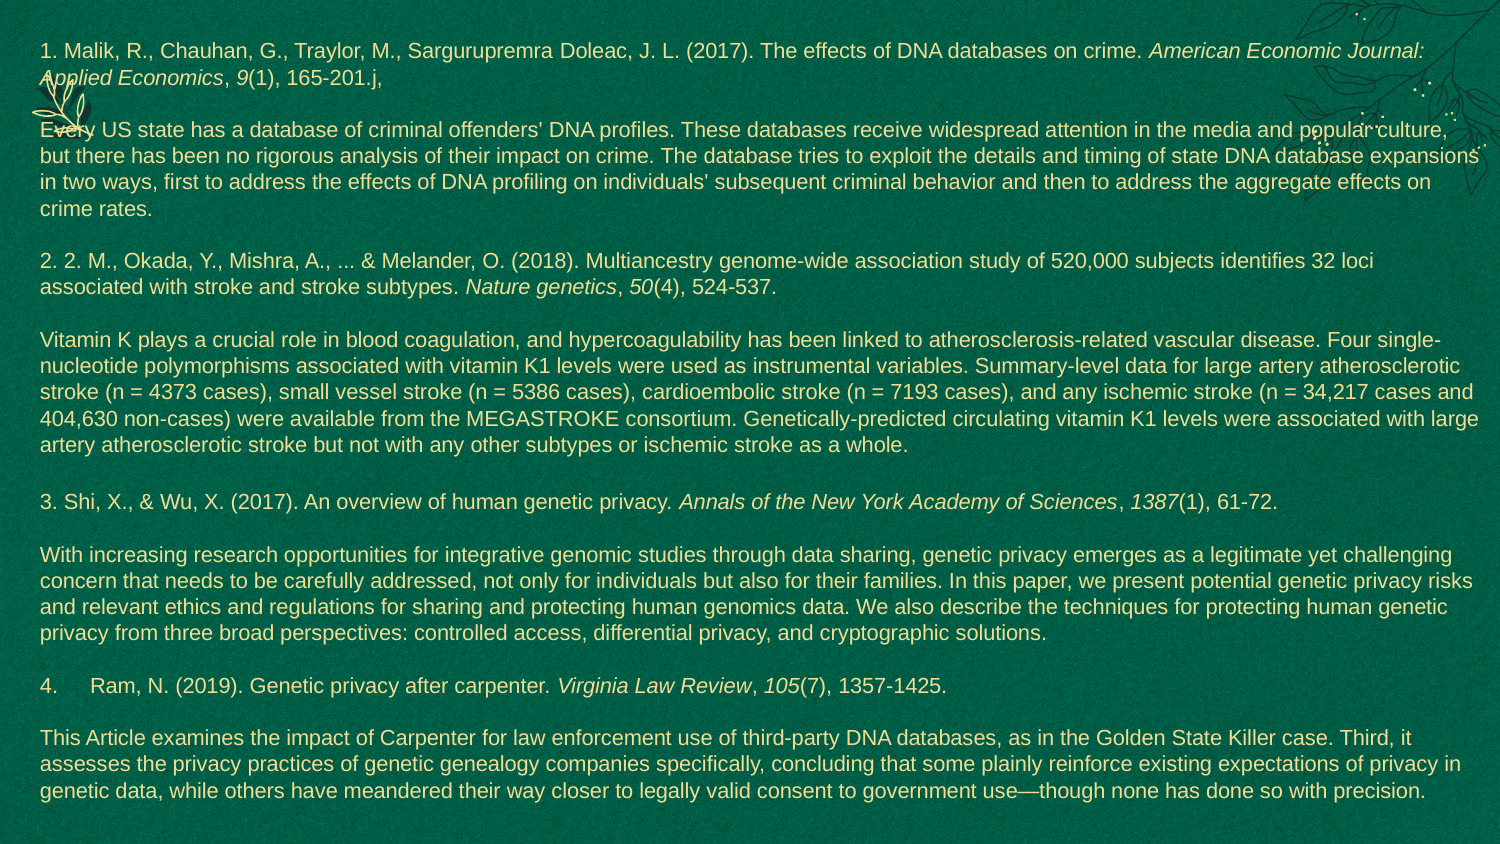

1. Malik, R., Chauhan, G., Traylor, M., Sargurupremra Doleac, J. L. (2017). The effects of DNA databases on crime. American Economic Journal: Applied Economics, 9(1), 165-201.j,

Every US state has a database of criminal offenders' DNA profiles. These databases receive widespread attention in the media and popular culture, but there has been no rigorous analysis of their impact on crime. The database tries to exploit the details and timing of state DNA database expansions in two ways, first to address the effects of DNA profiling on individuals' subsequent criminal behavior and then to address the aggregate effects on crime rates.

2. 2. M., Okada, Y., Mishra, A., ... & Melander, O. (2018). Multiancestry genome-wide association study of 520,000 subjects identifies 32 loci associated with stroke and stroke subtypes. Nature genetics, 50(4), 524-537.

Vitamin K plays a crucial role in blood coagulation, and hypercoagulability has been linked to atherosclerosis-related vascular disease. Four single-nucleotide polymorphisms associated with vitamin K1 levels were used as instrumental variables. Summary-level data for large artery atherosclerotic stroke (n = 4373 cases), small vessel stroke (n = 5386 cases), cardioembolic stroke (n = 7193 cases), and any ischemic stroke (n = 34,217 cases and 404,630 non-cases) were available from the MEGASTROKE consortium. Genetically-predicted circulating vitamin K1 levels were associated with large artery atherosclerotic stroke but not with any other subtypes or ischemic stroke as a whole.

3. Shi, X., & Wu, X. (2017). An overview of human genetic privacy. Annals of the New York Academy of Sciences, 1387(1), 61-72.

With increasing research opportunities for integrative genomic studies through data sharing, genetic privacy emerges as a legitimate yet challenging concern that needs to be carefully addressed, not only for individuals but also for their families. In this paper, we present potential genetic privacy risks and relevant ethics and regulations for sharing and protecting human genomics data. We also describe the techniques for protecting human genetic privacy from three broad perspectives: controlled access, differential privacy, and cryptographic solutions.

Ram, N. (2019). Genetic privacy after carpenter. Virginia Law Review, 105(7), 1357-1425.

This Article examines the impact of Carpenter for law enforcement use of third-party DNA databases, as in the Golden State Killer case. Third, it assesses the privacy practices of genetic genealogy companies specifically, concluding that some plainly reinforce existing expectations of privacy in genetic data, while others have meandered their way closer to legally valid consent to government use—though none has done so with precision.